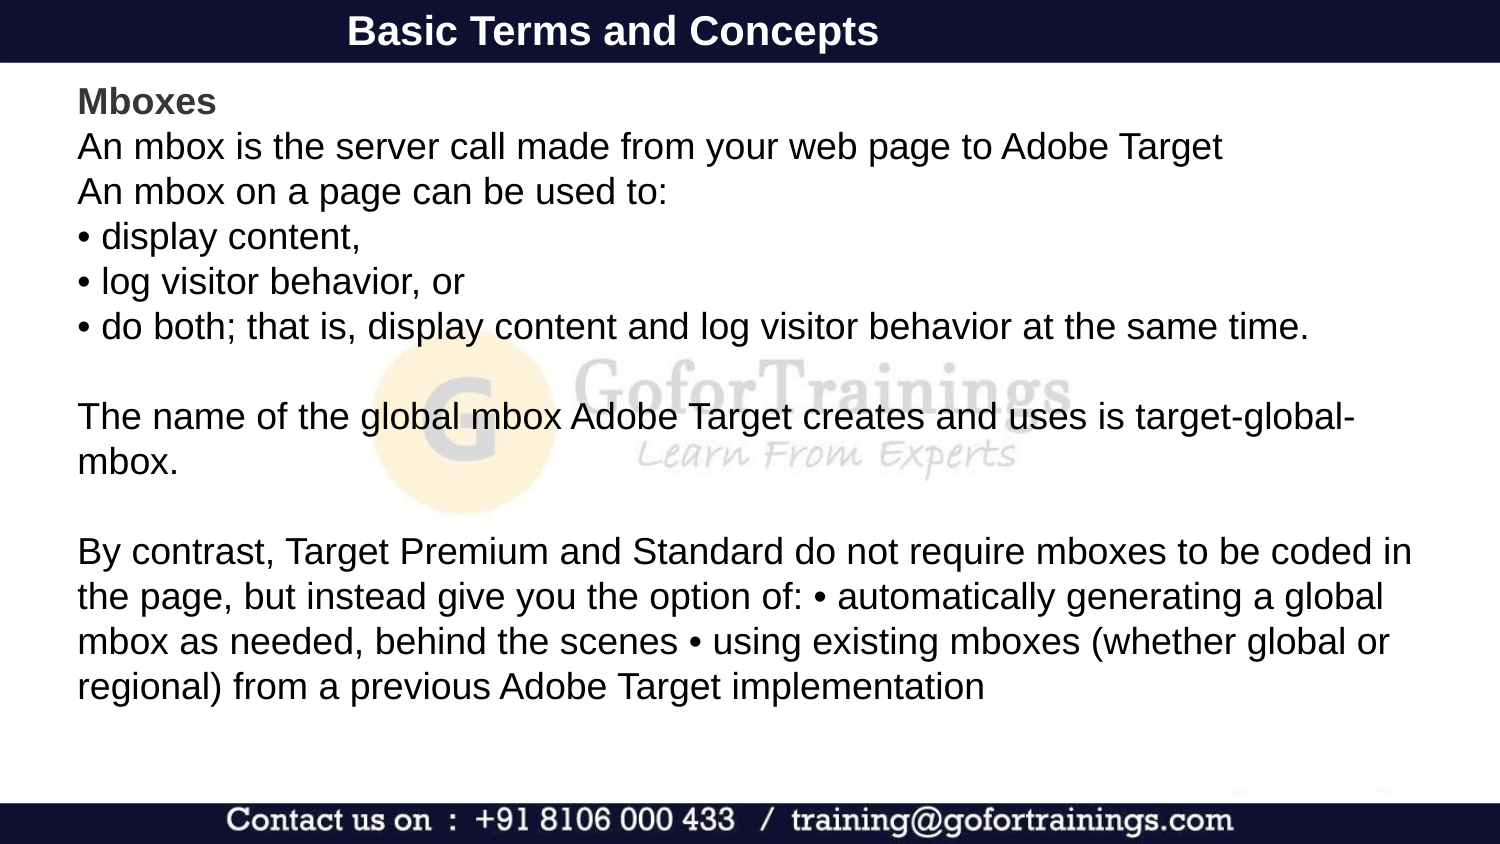

Basic Terms and Concepts
Mboxes
An mbox is the server call made from your web page to Adobe Target
An mbox on a page can be used to:
• display content,
• log visitor behavior, or
• do both; that is, display content and log visitor behavior at the same time.

The name of the global mbox Adobe Target creates and uses is target-global-mbox.

By contrast, Target Premium and Standard do not require mboxes to be coded in the page, but instead give you the option of: • automatically generating a global mbox as needed, behind the scenes • using existing mboxes (whether global or regional) from a previous Adobe Target implementation